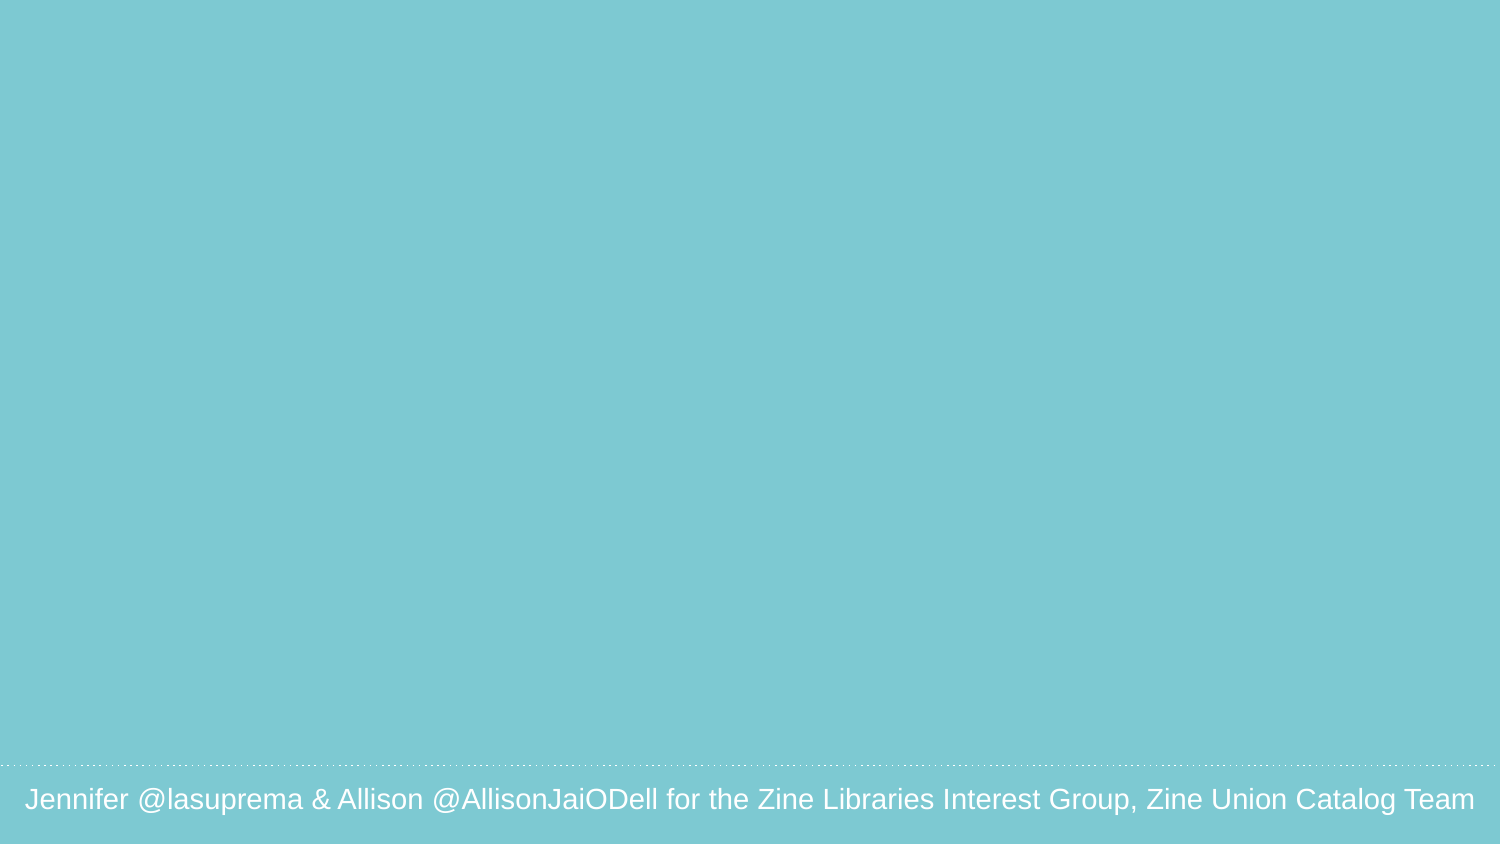

Jennifer @lasuprema & Allison @AllisonJaiODell for the Zine Libraries Interest Group, Zine Union Catalog Team